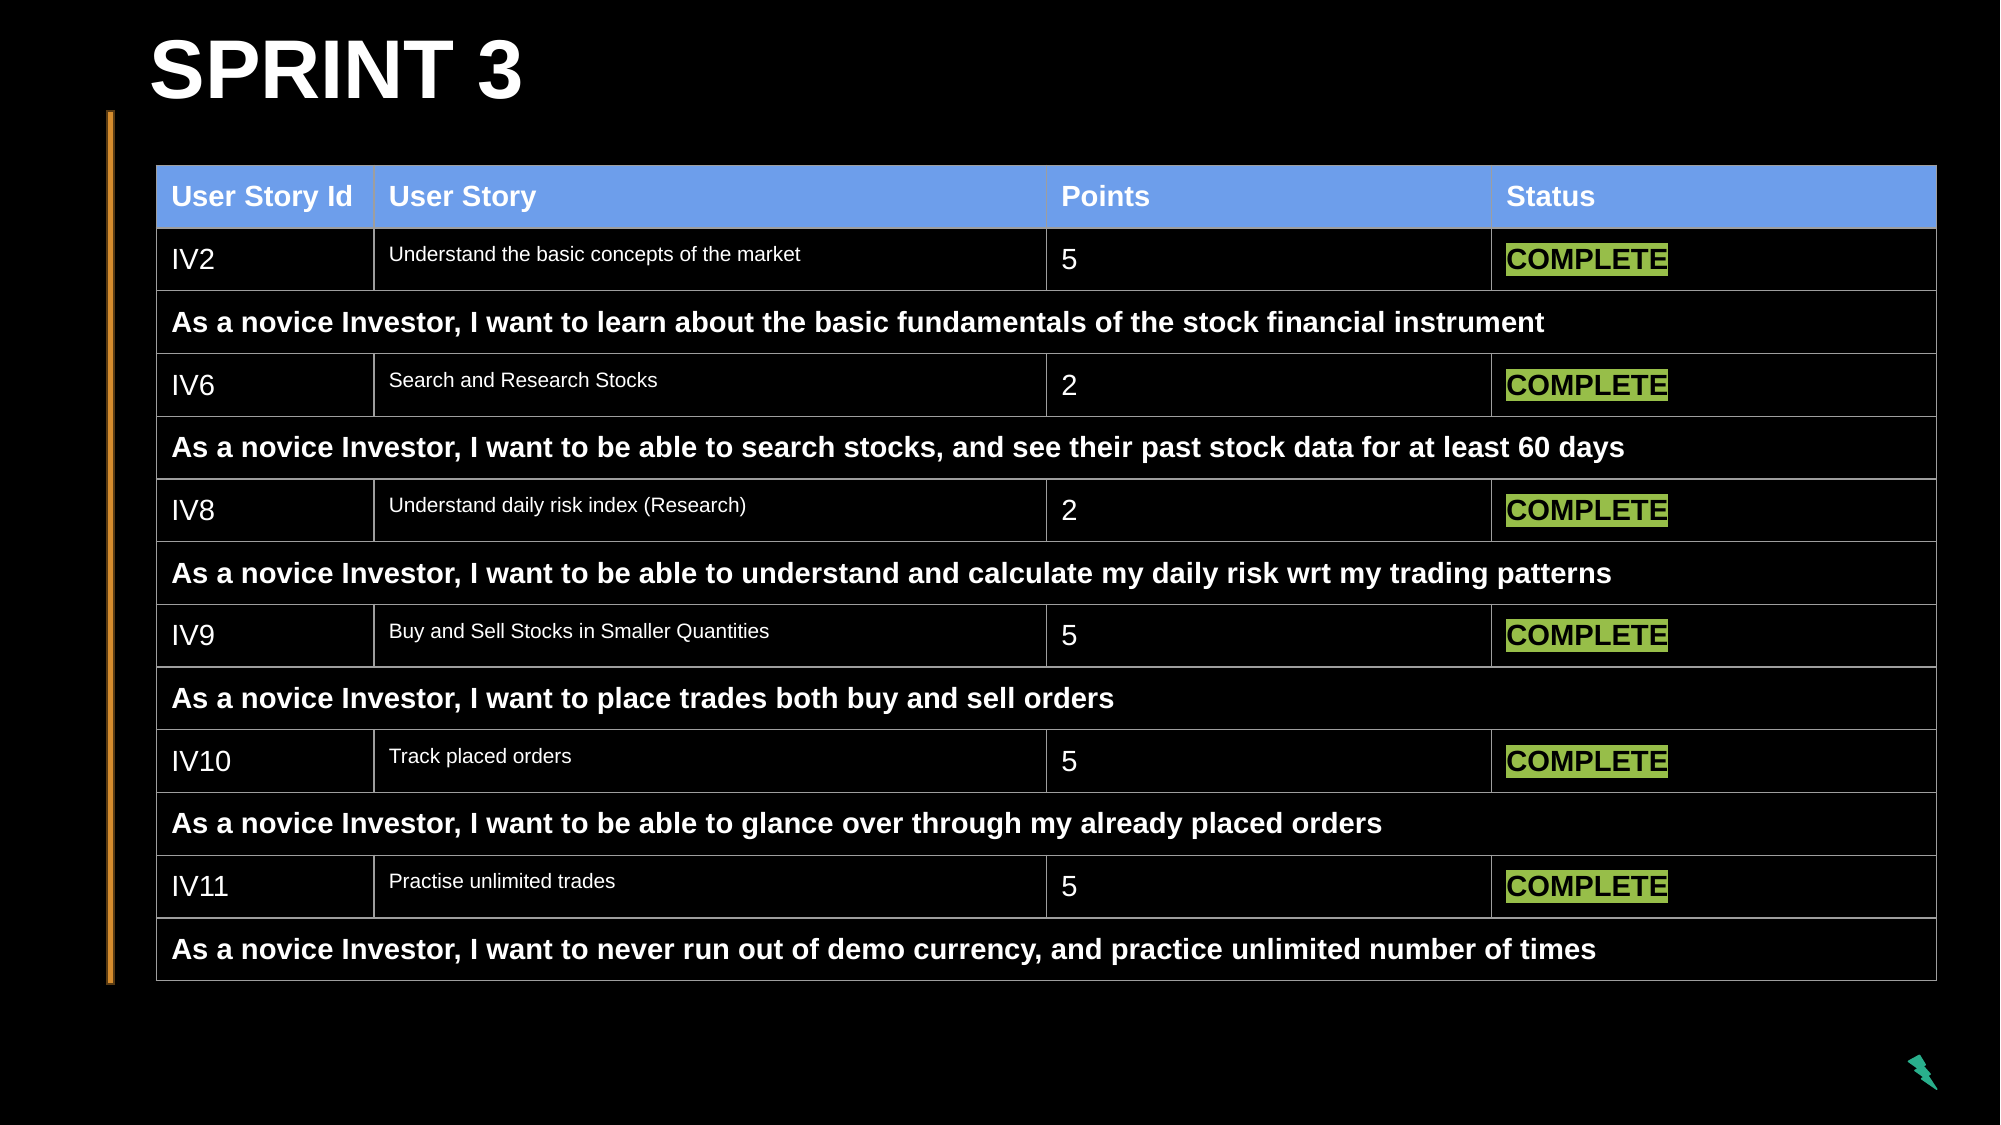

# SPRINT 3

| User Story Id | User Story | Points | Status |
| --- | --- | --- | --- |
| IV2 | Understand the basic concepts of the market | 5 | COMPLETE |
| As a novice Investor, I want to learn about the basic fundamentals of the stock financial instrument |  |  |  |
| IV6 | Search and Research Stocks | 2 | COMPLETE |
| As a novice Investor, I want to be able to search stocks, and see their past stock data for at least 60 days |  |  |  |
| IV8 | Understand daily risk index (Research) | 2 | COMPLETE |
| As a novice Investor, I want to be able to understand and calculate my daily risk wrt my trading patterns |  |  |  |
| IV9 | Buy and Sell Stocks in Smaller Quantities | 5 | COMPLETE |
| As a novice Investor, I want to place trades both buy and sell orders |  |  |  |
| IV10 | Track placed orders | 5 | COMPLETE |
| As a novice Investor, I want to be able to glance over through my already placed orders |  |  |  |
| IV11 | Practise unlimited trades | 5 | COMPLETE |
| As a novice Investor, I want to never run out of demo currency, and practice unlimited number of times |  |  |  |